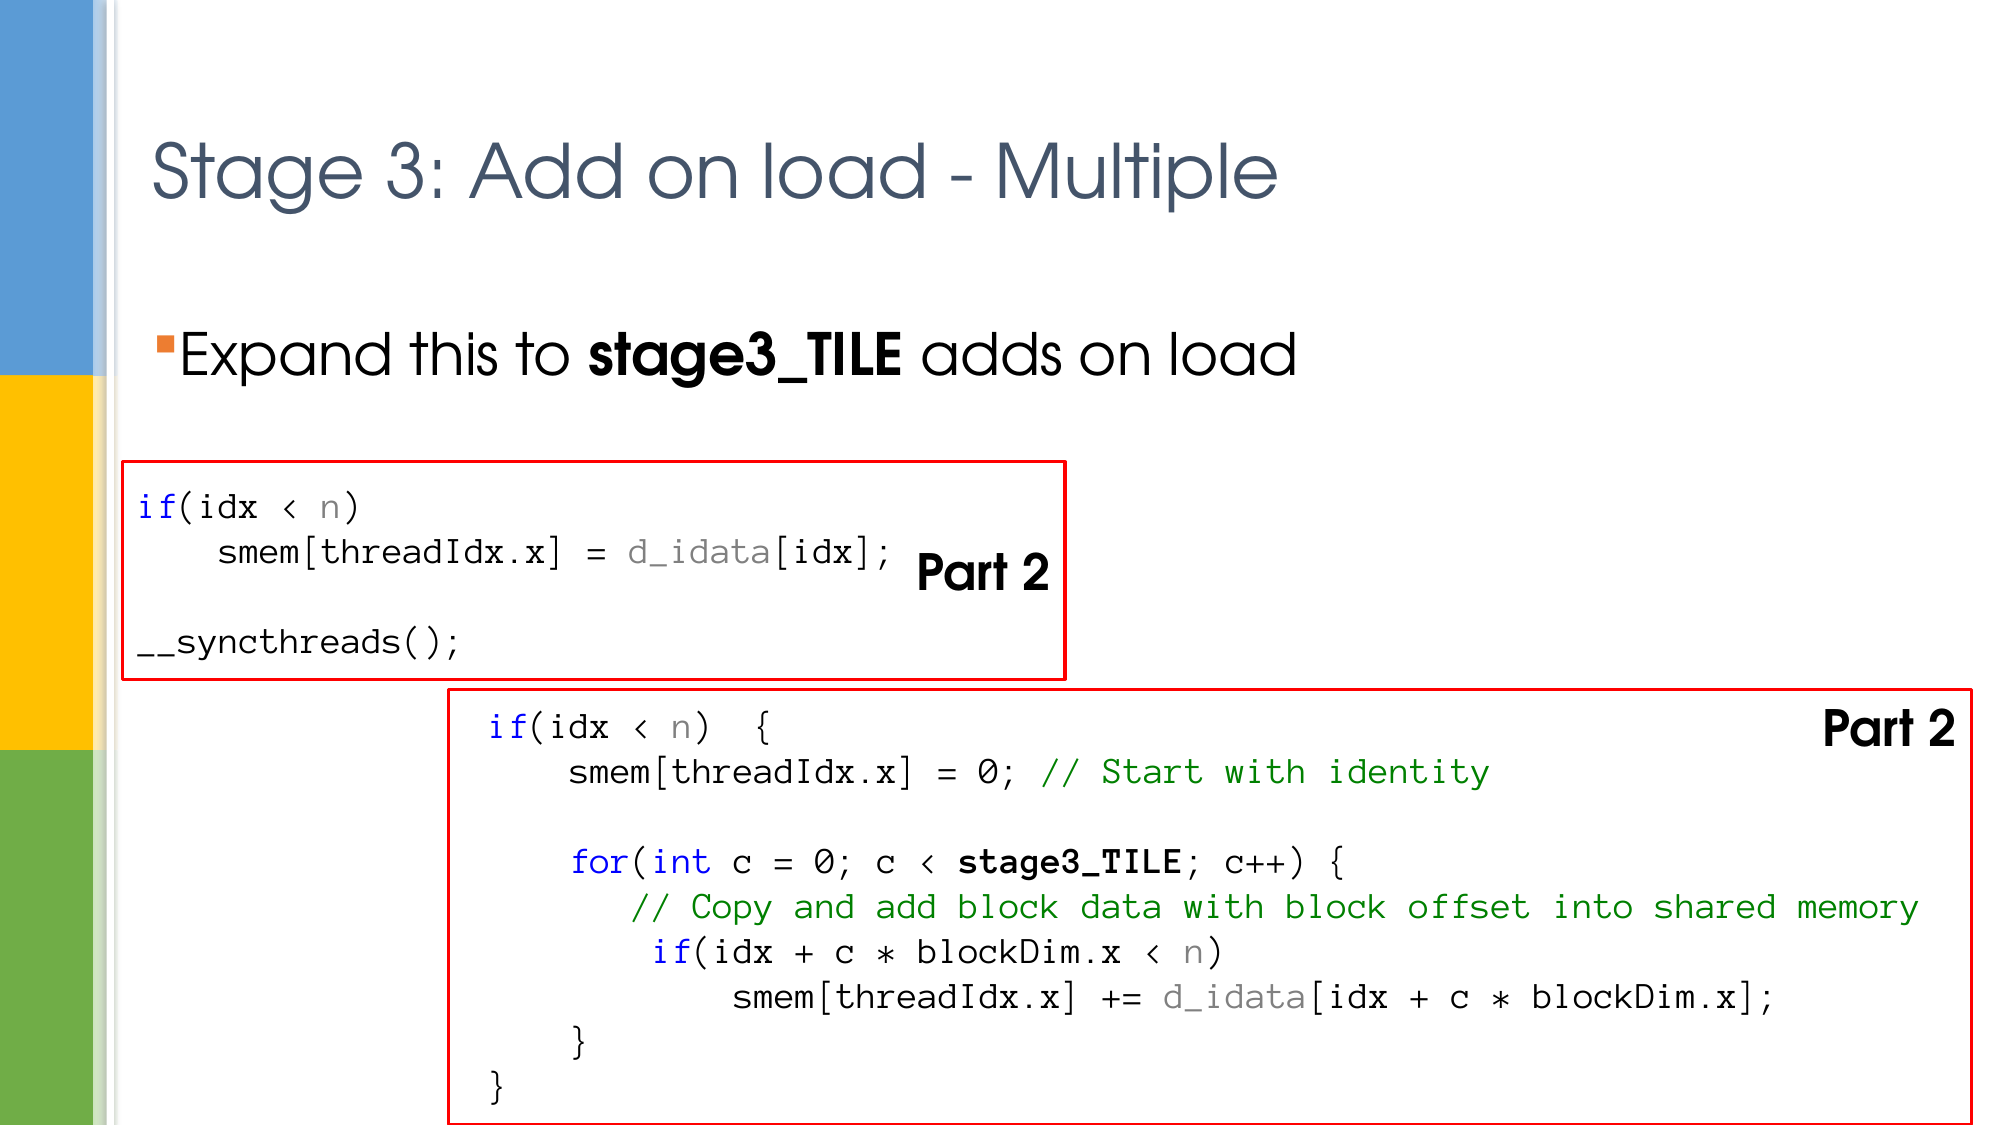

# Stage 3: Add on load - Multiple
Expand this to stage3_TILE adds on load
Part 2
if(idx < n)
    smem[threadIdx.x] = d_idata[idx];

__syncthreads();
Part 2
if(idx < n)  {
    smem[threadIdx.x] = 0; // Start with identity

    for(int c = 0; c < stage3_TILE; c++) {
       // Copy and add block data with block offset into shared memory
        if(idx + c * blockDim.x < n)
            smem[threadIdx.x] += d_idata[idx + c * blockDim.x];
    }
}